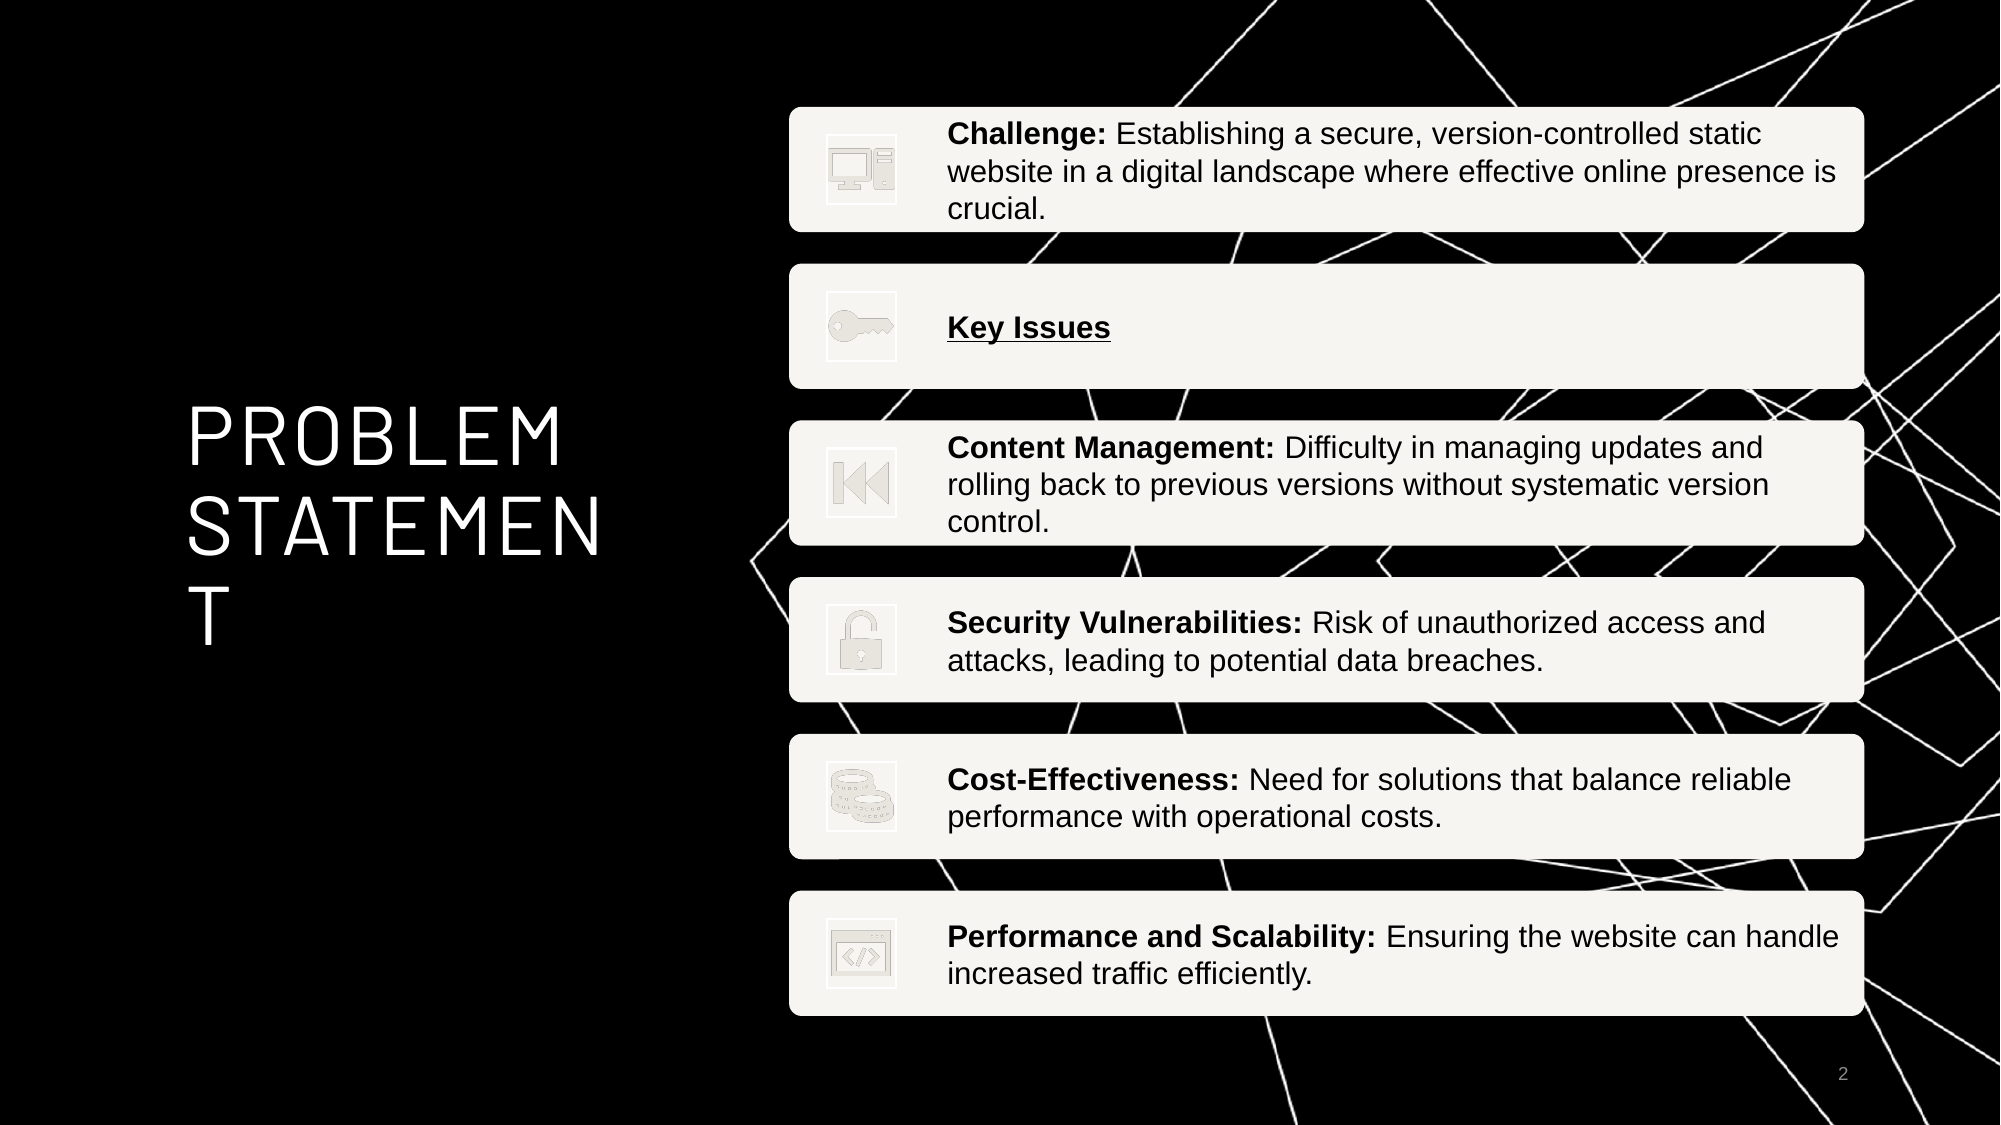

Challenge: Establishing a secure, version-controlled static website in a digital landscape where effective online presence is crucial.
Key Issues
Content Management: Difficulty in managing updates and rolling back to previous versions without systematic version control.
Security Vulnerabilities: Risk of unauthorized access and attacks, leading to potential data breaches.
Cost-Effectiveness: Need for solutions that balance reliable performance with operational costs.
Performance and Scalability: Ensuring the website can handle increased traffic efficiently.
# PROBLEM STATEMENT
2